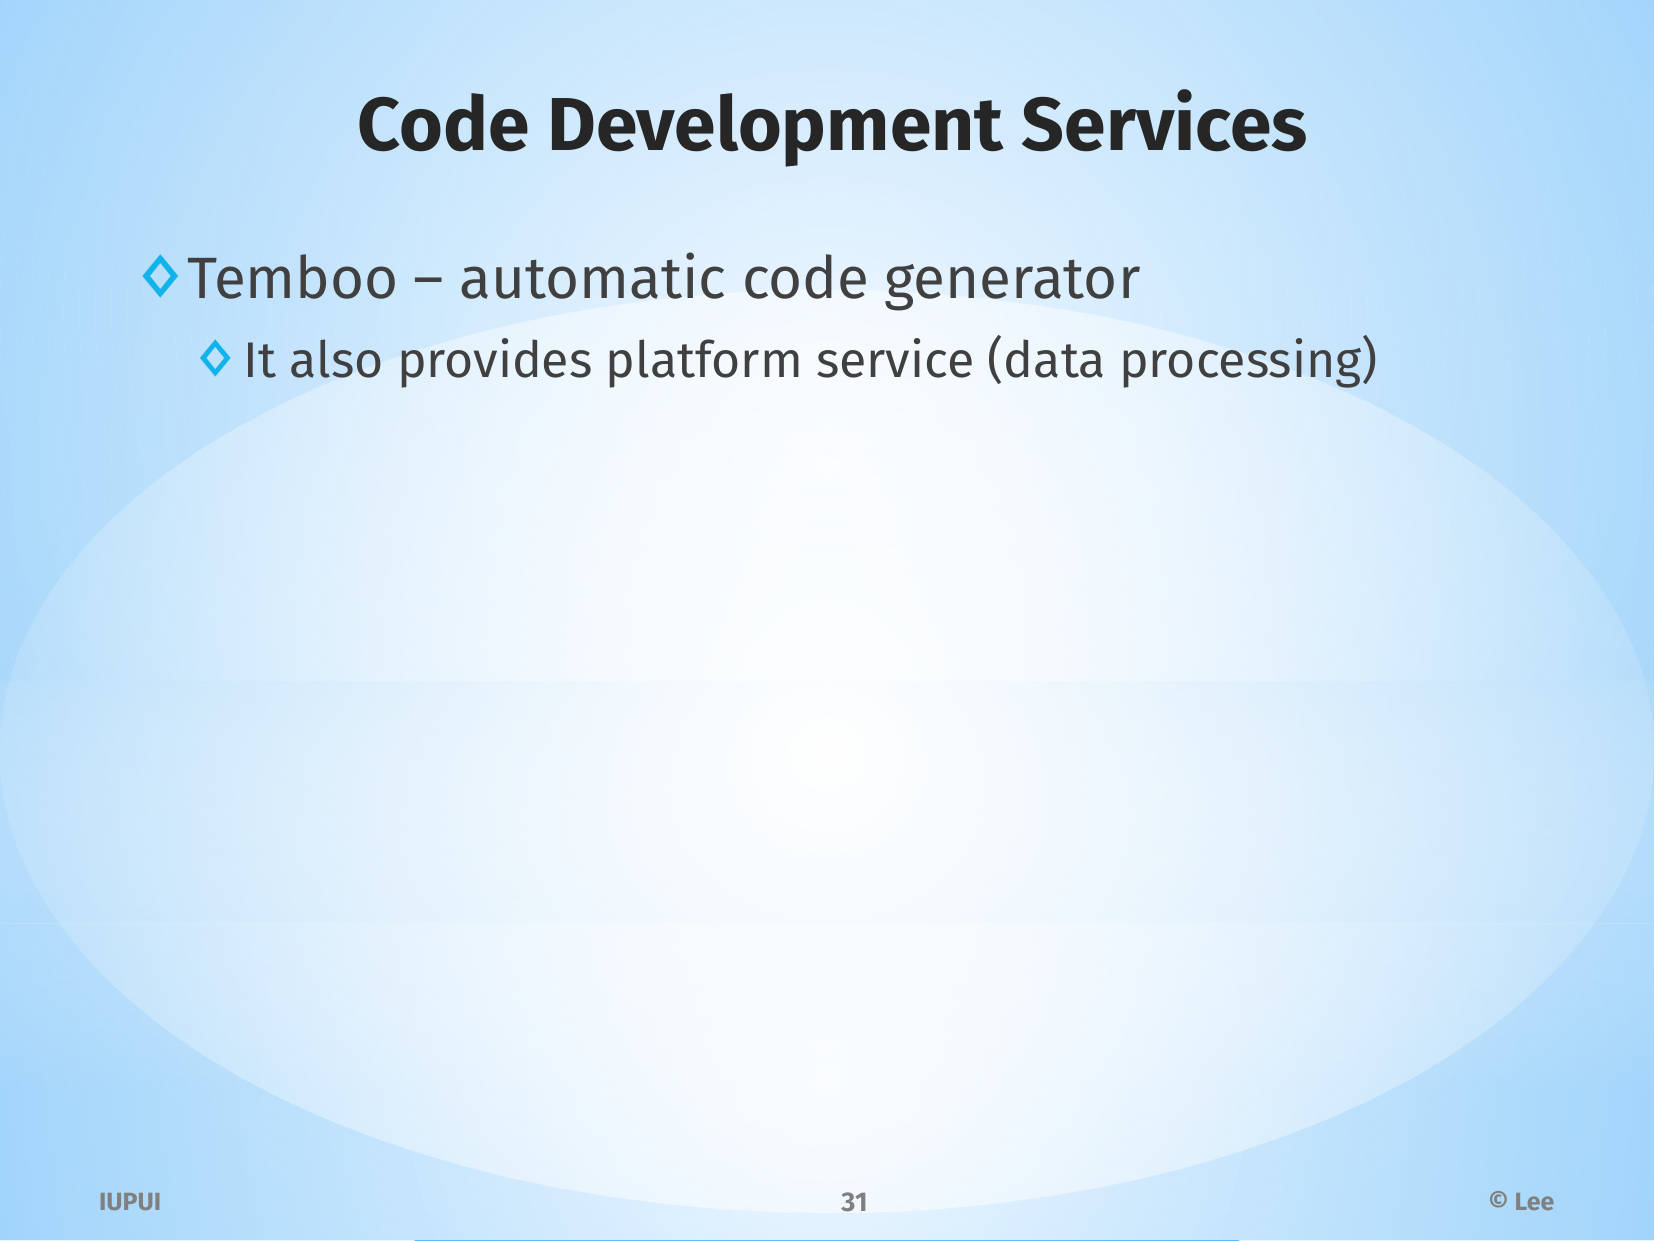

# Code Development Services
Temboo – automatic code generator
It also provides platform service (data processing)

IUPUI
31
© Lee